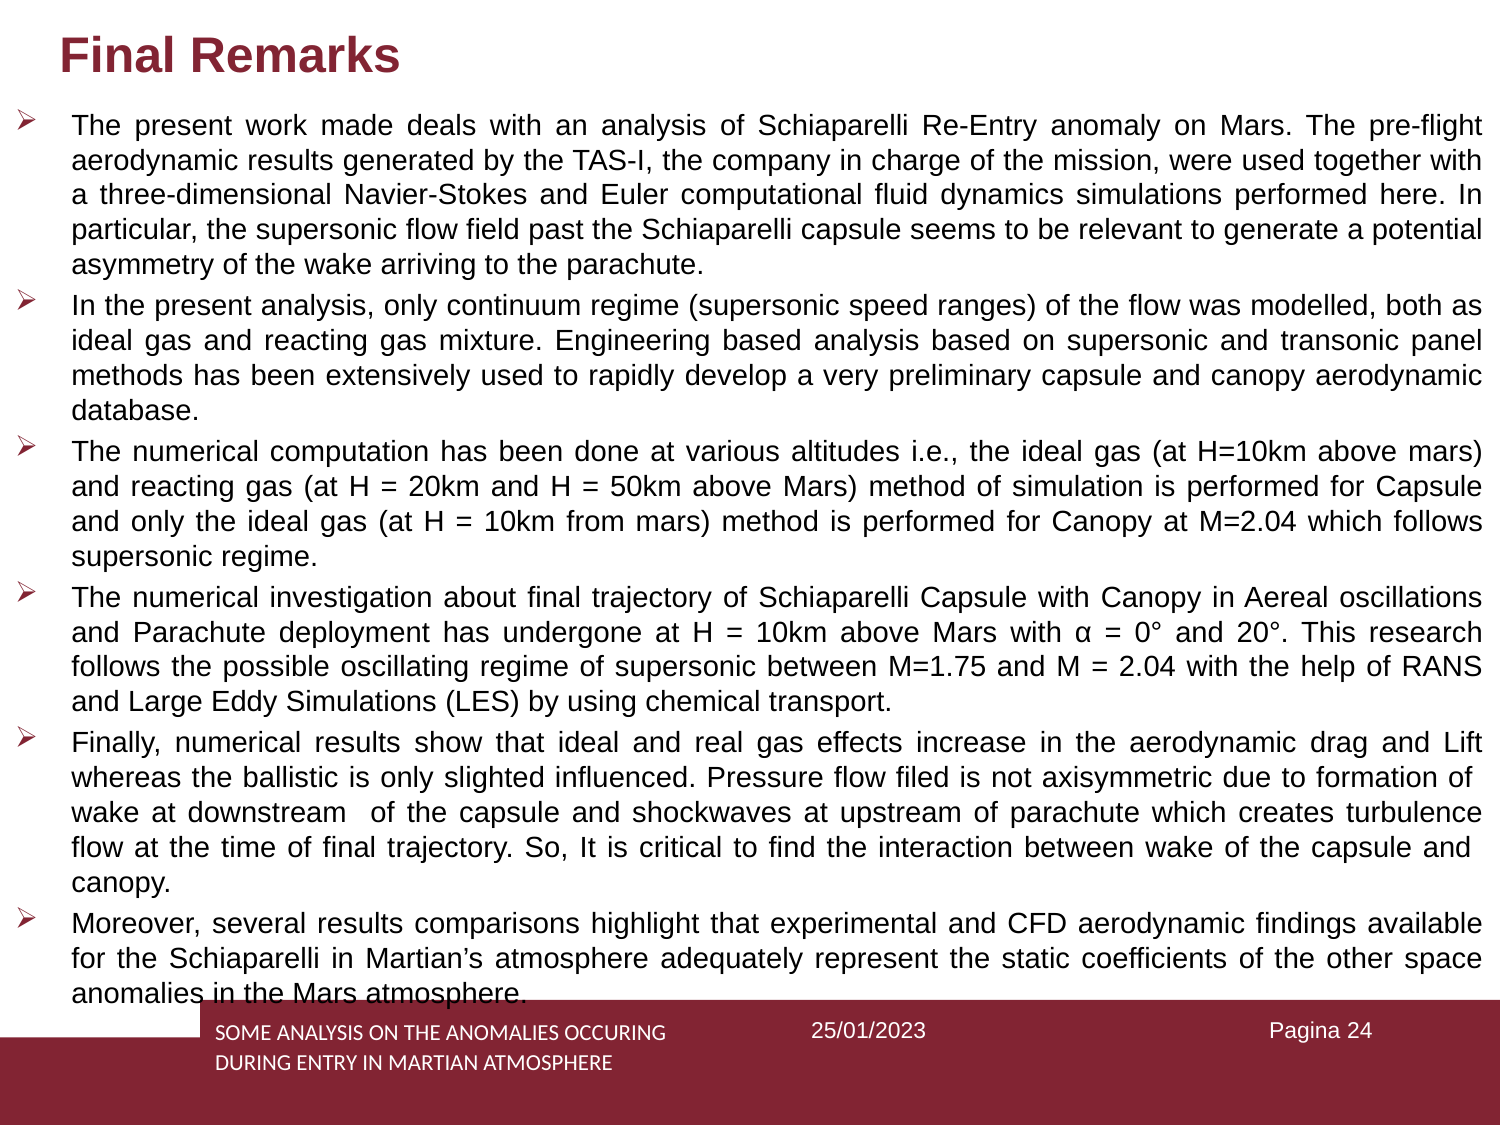

# Final Remarks
The present work made deals with an analysis of Schiaparelli Re-Entry anomaly on Mars. The pre-flight aerodynamic results generated by the TAS-I, the company in charge of the mission, were used together with a three-dimensional Navier-Stokes and Euler computational fluid dynamics simulations performed here. In particular, the supersonic flow field past the Schiaparelli capsule seems to be relevant to generate a potential asymmetry of the wake arriving to the parachute.
In the present analysis, only continuum regime (supersonic speed ranges) of the flow was modelled, both as ideal gas and reacting gas mixture. Engineering based analysis based on supersonic and transonic panel methods has been extensively used to rapidly develop a very preliminary capsule and canopy aerodynamic database.
The numerical computation has been done at various altitudes i.e., the ideal gas (at H=10km above mars) and reacting gas (at H = 20km and H = 50km above Mars) method of simulation is performed for Capsule and only the ideal gas (at H = 10km from mars) method is performed for Canopy at M=2.04 which follows supersonic regime.
The numerical investigation about final trajectory of Schiaparelli Capsule with Canopy in Aereal oscillations and Parachute deployment has undergone at H = 10km above Mars with α = 0° and 20°. This research follows the possible oscillating regime of supersonic between M=1.75 and M = 2.04 with the help of RANS and Large Eddy Simulations (LES) by using chemical transport.
Finally, numerical results show that ideal and real gas effects increase in the aerodynamic drag and Lift whereas the ballistic is only slighted influenced. Pressure flow filed is not axisymmetric due to formation of  wake at downstream  of the capsule and shockwaves at upstream of parachute which creates turbulence flow at the time of final trajectory. So, It is critical to find the interaction between wake of the capsule and  canopy.
Moreover, several results comparisons highlight that experimental and CFD aerodynamic findings available for the Schiaparelli in Martian’s atmosphere adequately represent the static coefficients of the other space anomalies in the Mars atmosphere.

SOME ANALYSIS ON THE ANOMALIES OCCURING DURING ENTRY IN MARTIAN ATMOSPHERE
25/01/2023
Pagina 24